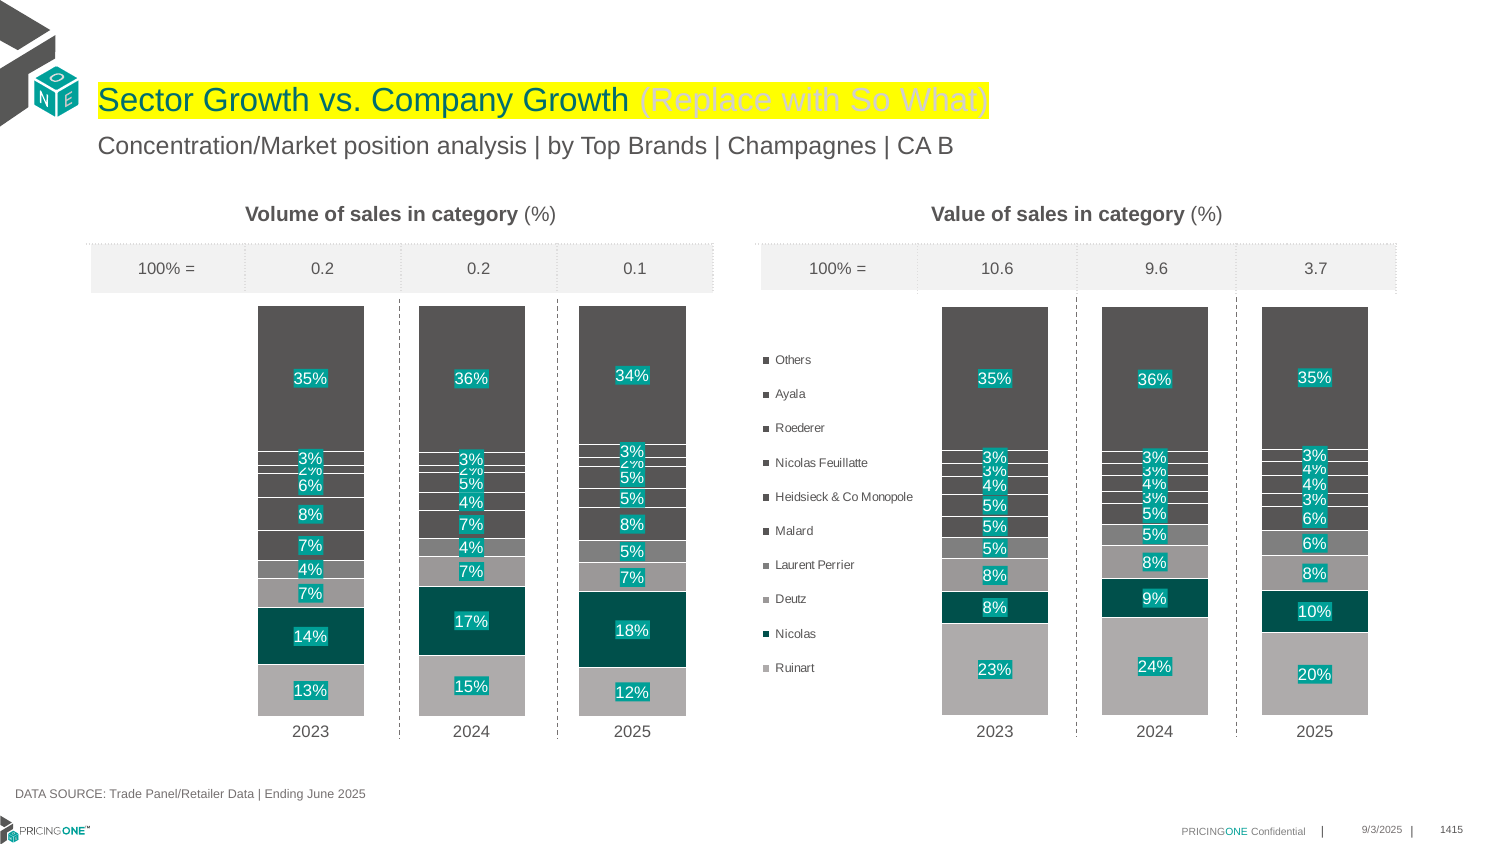

# Sector Growth vs. Company Growth (Replace with So What)
Concentration/Market position analysis | by Top Brands | Champagnes | CA B
| Volume of sales in category (%) |  |  |  |
| --- | --- | --- | --- |
| 100% = | 0.2 | 0.2 | 0.1 |
| Value of sales in category (%) |  |  |  |
| --- | --- | --- | --- |
| 100% = | 10.6 | 9.6 | 3.7 |

### Chart

| Category | Ruinart | Nicolas | Deutz | Laurent Perrier | Malard | Heidsieck & Co Monopole | Nicolas Feuillatte | Roederer | Ayala | Others |
|---|---|---|---|---|---|---|---|---|---|---|
| 2023 | 0.12565107945939955 | 0.13805787021156454 | 0.07145910403022802 | 0.04499902371063839 | 0.07073084493886318 | 0.08176555334497844 | 0.057859657084958285 | 0.020327927680705883 | 0.03472951507443547 | 0.35441942446422825 |
| 2024 | 0.1488786925209055 | 0.1672790347438309 | 0.07202503384139373 | 0.04489331903497823 | 0.06745424819366067 | 0.04292436521749322 | 0.04937620495871643 | 0.018019443418947664 | 0.03145638122696295 | 0.35769327684311075 |
| 2025 | 0.11925213221234103 | 0.18329438188605943 | 0.07074999241205572 | 0.05458767110814338 | 0.07958235954715148 | 0.04639269129207515 | 0.05451179166540201 | 0.02056332898291195 | 0.03136856162928339 | 0.3396970892645764 |

### Chart

| Category | Ruinart | Nicolas | Deutz | Laurent Perrier | Malard | Heidsieck & Co Monopole | Nicolas Feuillatte | Roederer | Ayala | Others |
|---|---|---|---|---|---|---|---|---|---|---|
| 2023 | 0.2259965946508192 | 0.07632042461808129 | 0.08068264095334633 | 0.05308672472228611 | 0.05070648218343645 | 0.0543388861914889 | 0.04195289866388787 | 0.03346545861005345 | 0.029951456264735138 | 0.35349843314186524 |
| 2024 | 0.24012850761234694 | 0.09413580824546497 | 0.08235566651652831 | 0.05111378947941919 | 0.05026557019924315 | 0.030467063347985338 | 0.03709103416208869 | 0.029806620976365064 | 0.028526909907425776 | 0.3561090295531325 |
| 2025 | 0.20235361178476352 | 0.10395136794600512 | 0.08461038033045261 | 0.0604345525786492 | 0.06016473004594576 | 0.03174794290826386 | 0.041962420636244245 | 0.03526675414882652 | 0.030014570416765987 | 0.3494936692040832 |
DATA SOURCE: Trade Panel/Retailer Data | Ending June 2025

9/3/2025
1415